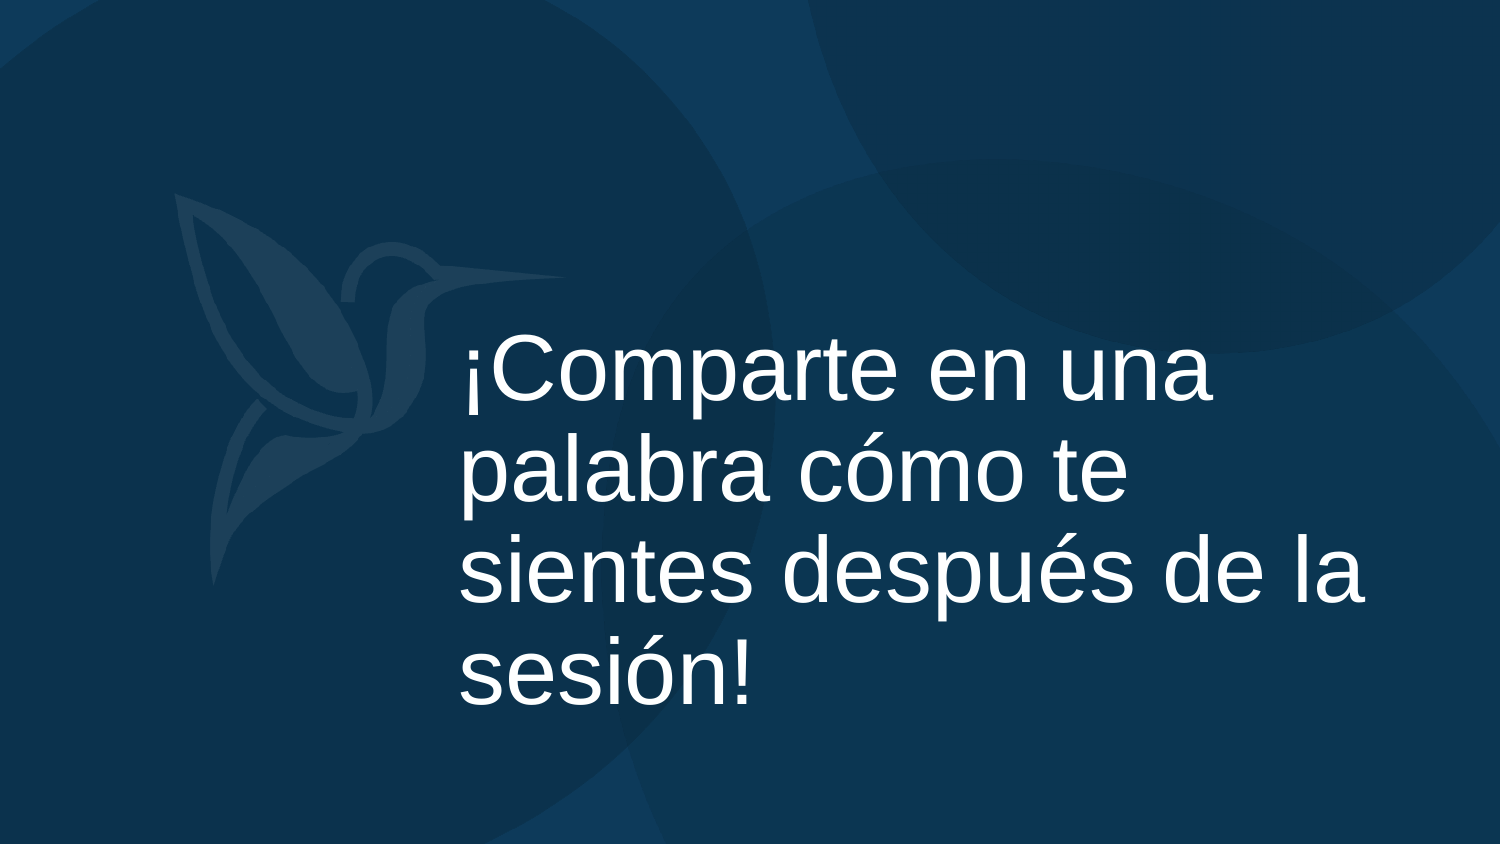

¡Comparte en una palabra cómo te sientes después de la sesión!